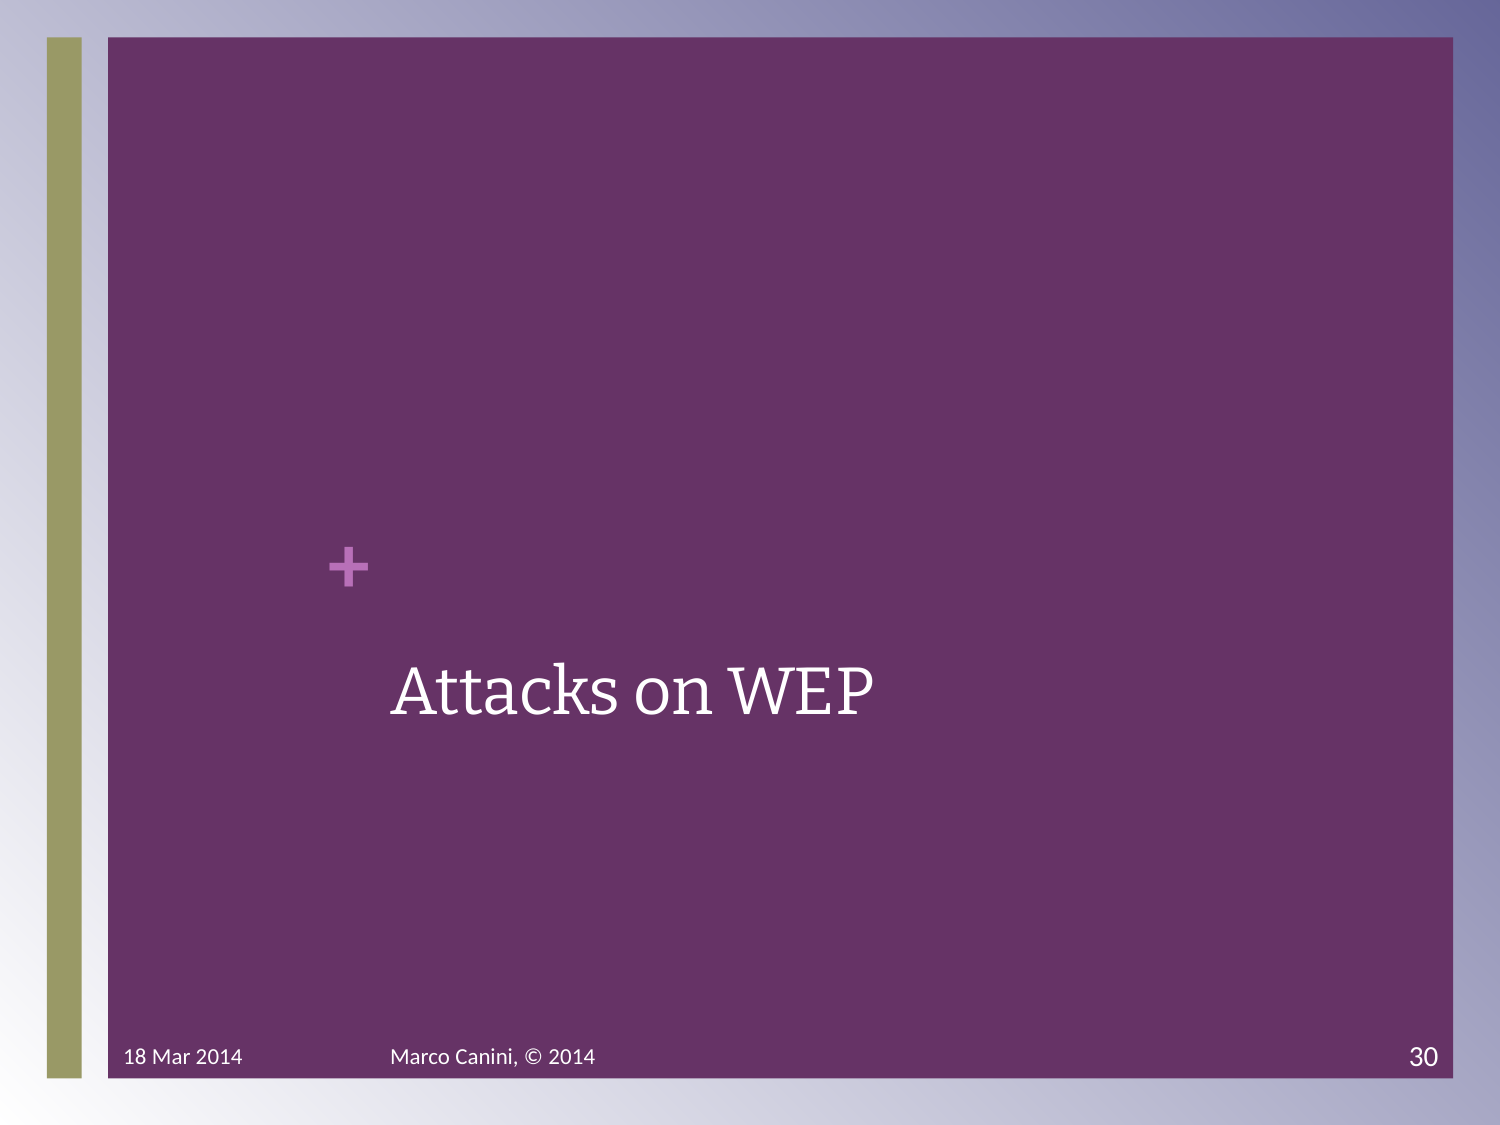

# Attacks on WEP

18 Mar 2014
Marco Canini, © 2014
30